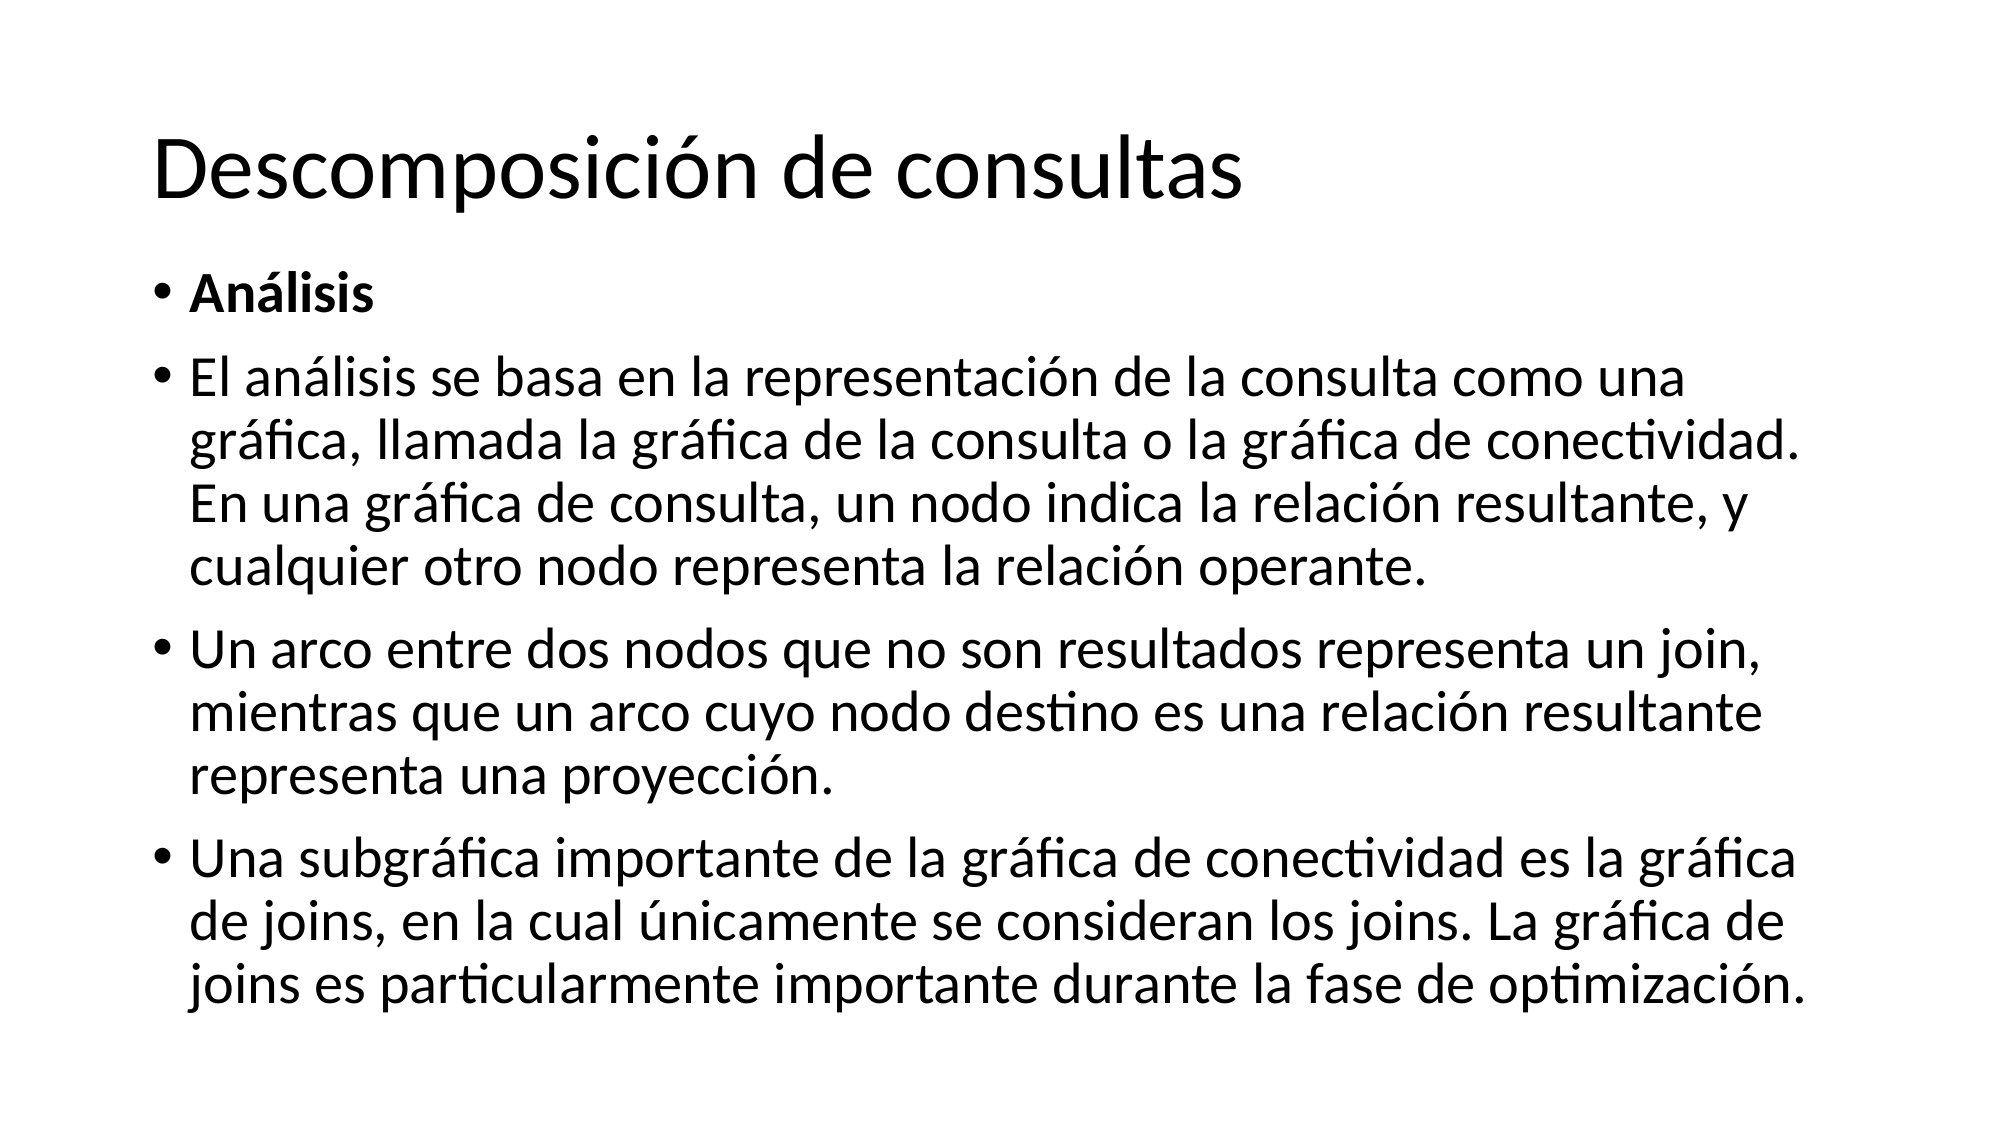

# Descomposición de consultas
Análisis
El análisis se basa en la representación de la consulta como una gráfica, llamada la gráfica de la consulta o la gráfica de conectividad. En una gráfica de consulta, un nodo indica la relación resultante, y cualquier otro nodo representa la relación operante.
Un arco entre dos nodos que no son resultados representa un join, mientras que un arco cuyo nodo destino es una relación resultante representa una proyección.
Una subgráfica importante de la gráfica de conectividad es la gráfica de joins, en la cual únicamente se consideran los joins. La gráfica de joins es particularmente importante durante la fase de optimización.